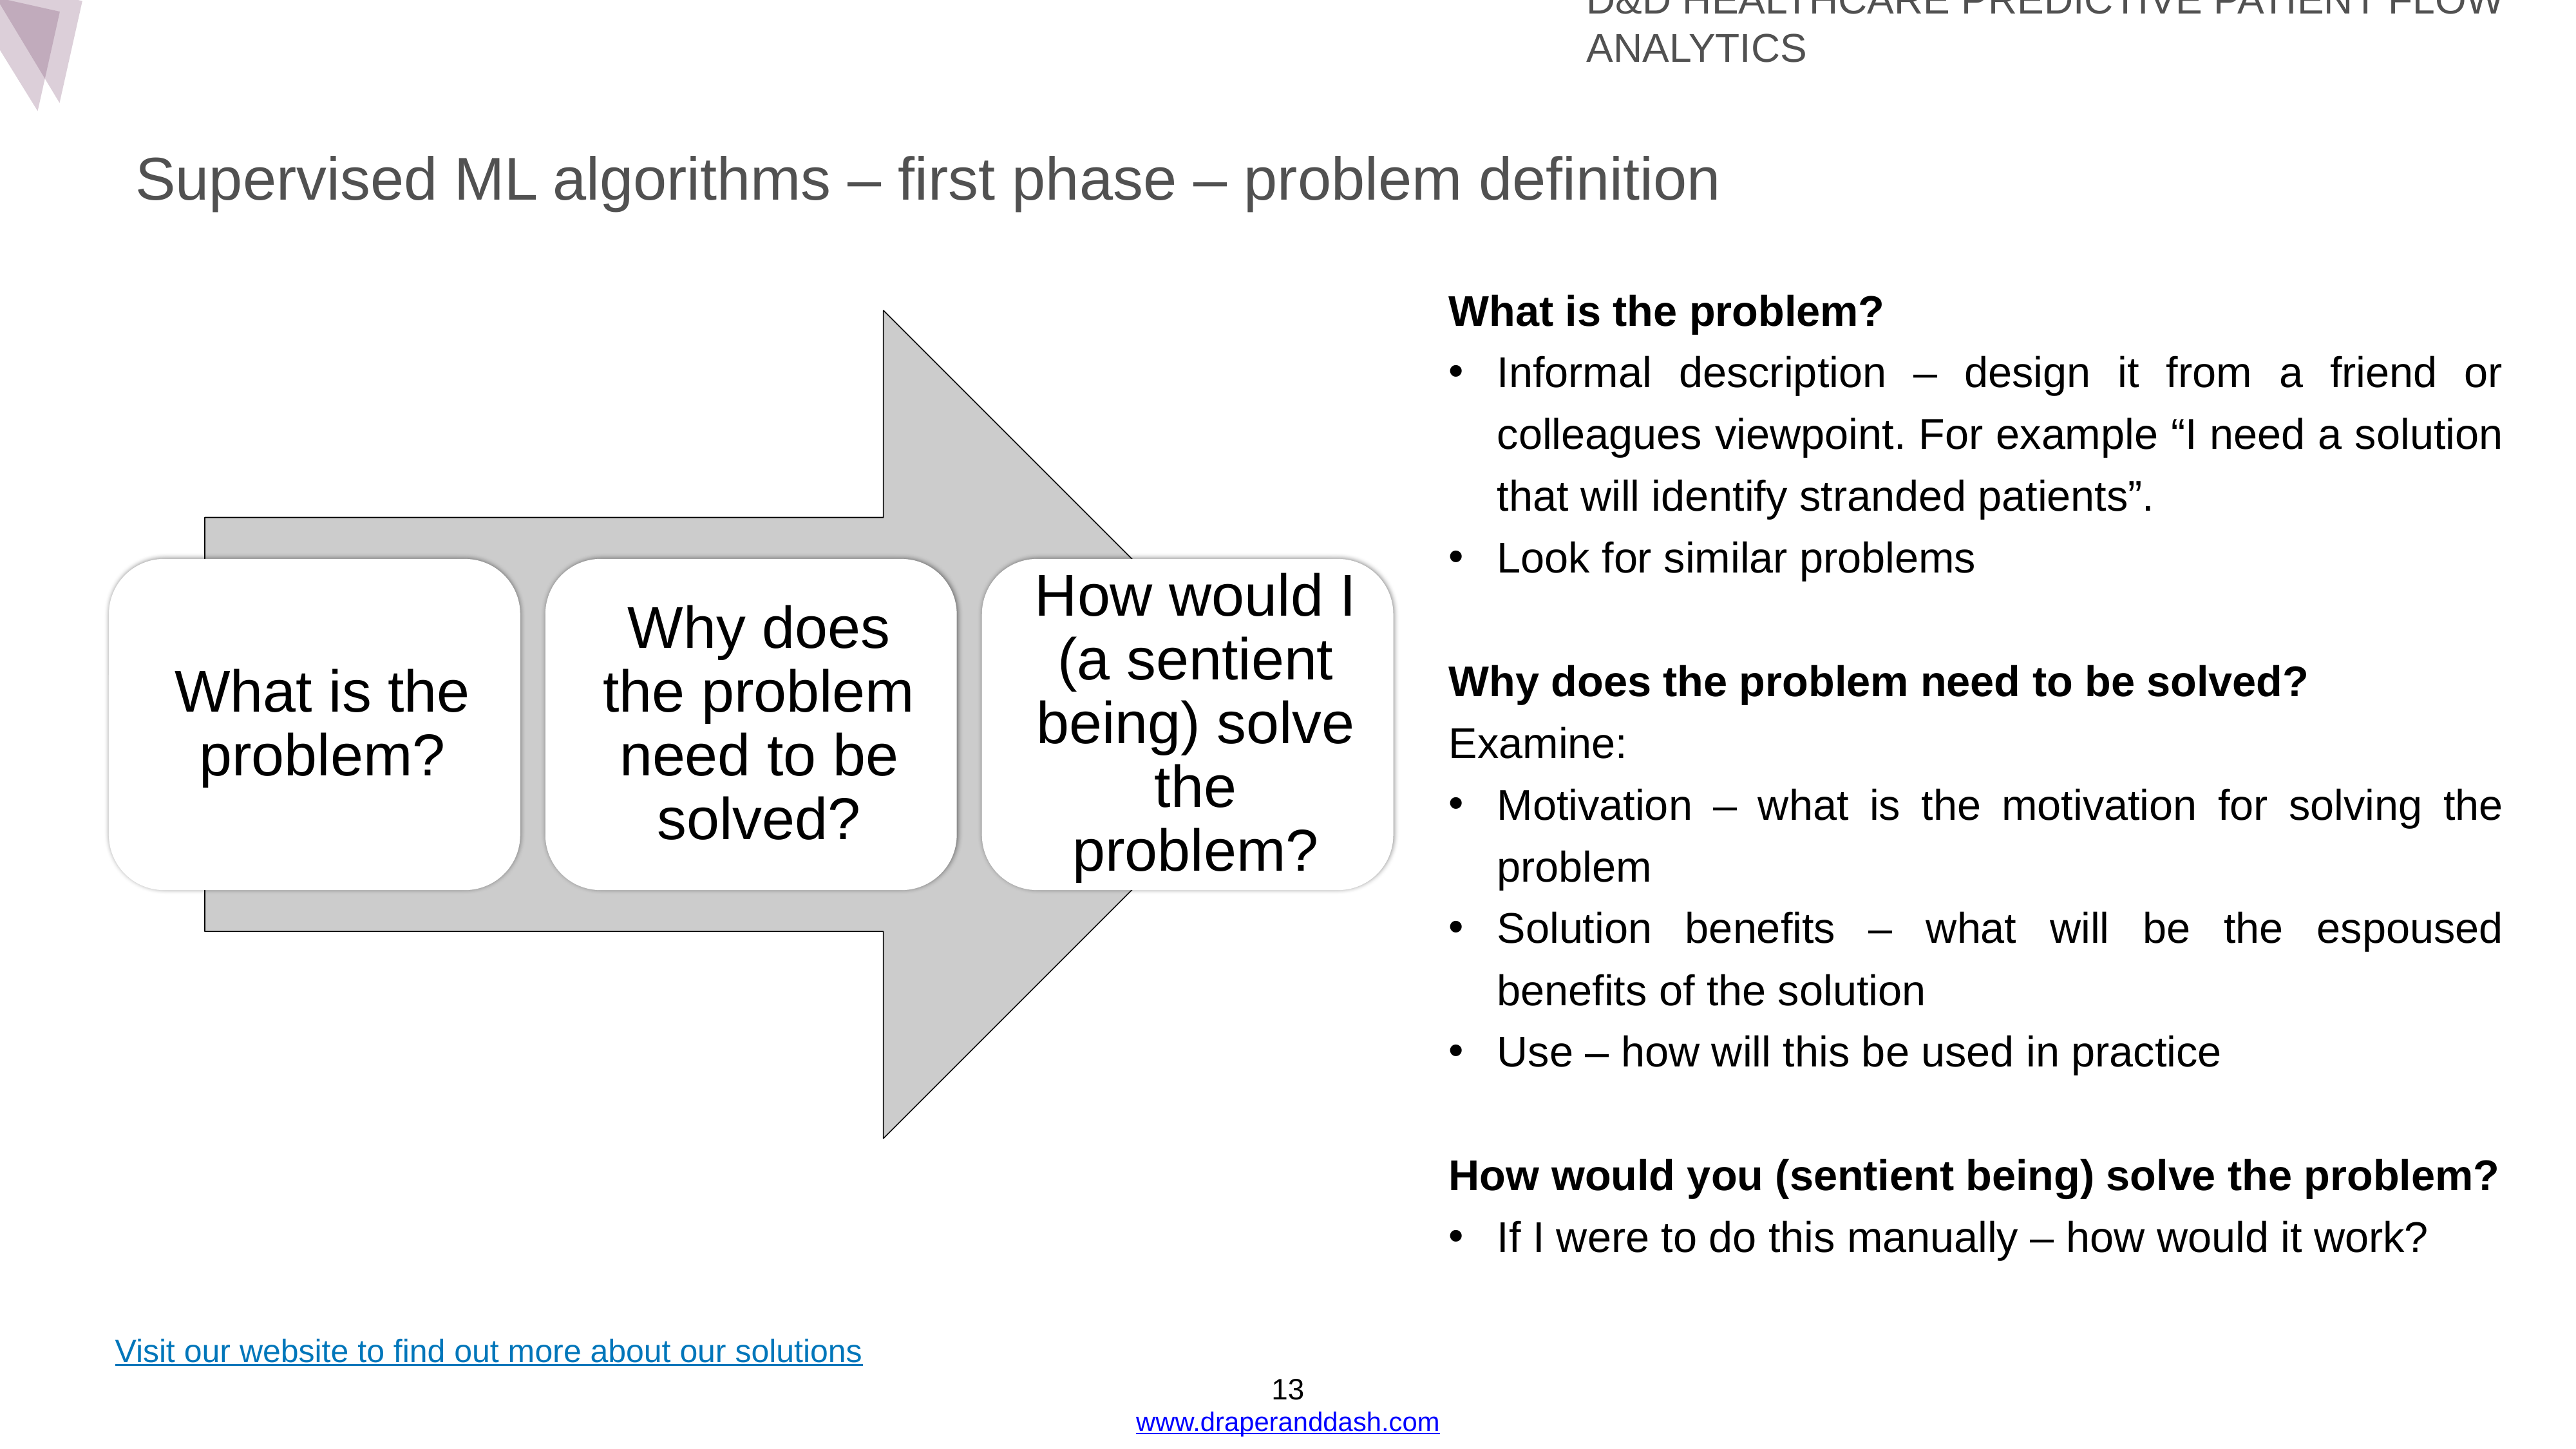

D&D Healthcare Predictive Patient Flow Analytics

Supervised ML algorithms – first phase – problem definition
What is the problem?
Informal description – design it from a friend or colleagues viewpoint. For example “I need a solution that will identify stranded patients”.
Look for similar problems

Why does the problem need to be solved?
Examine:
Motivation – what is the motivation for solving the problem
Solution benefits – what will be the espoused benefits of the solution
Use – how will this be used in practice

How would you (sentient being) solve the problem?
If I were to do this manually – how would it work?

What is the problem?
Why does the problem need to be solved?
How would I (a sentient being) solve the problem?
# Technology and
Products
Visit our website to find out more about our solutions
13
www.draperanddash.com